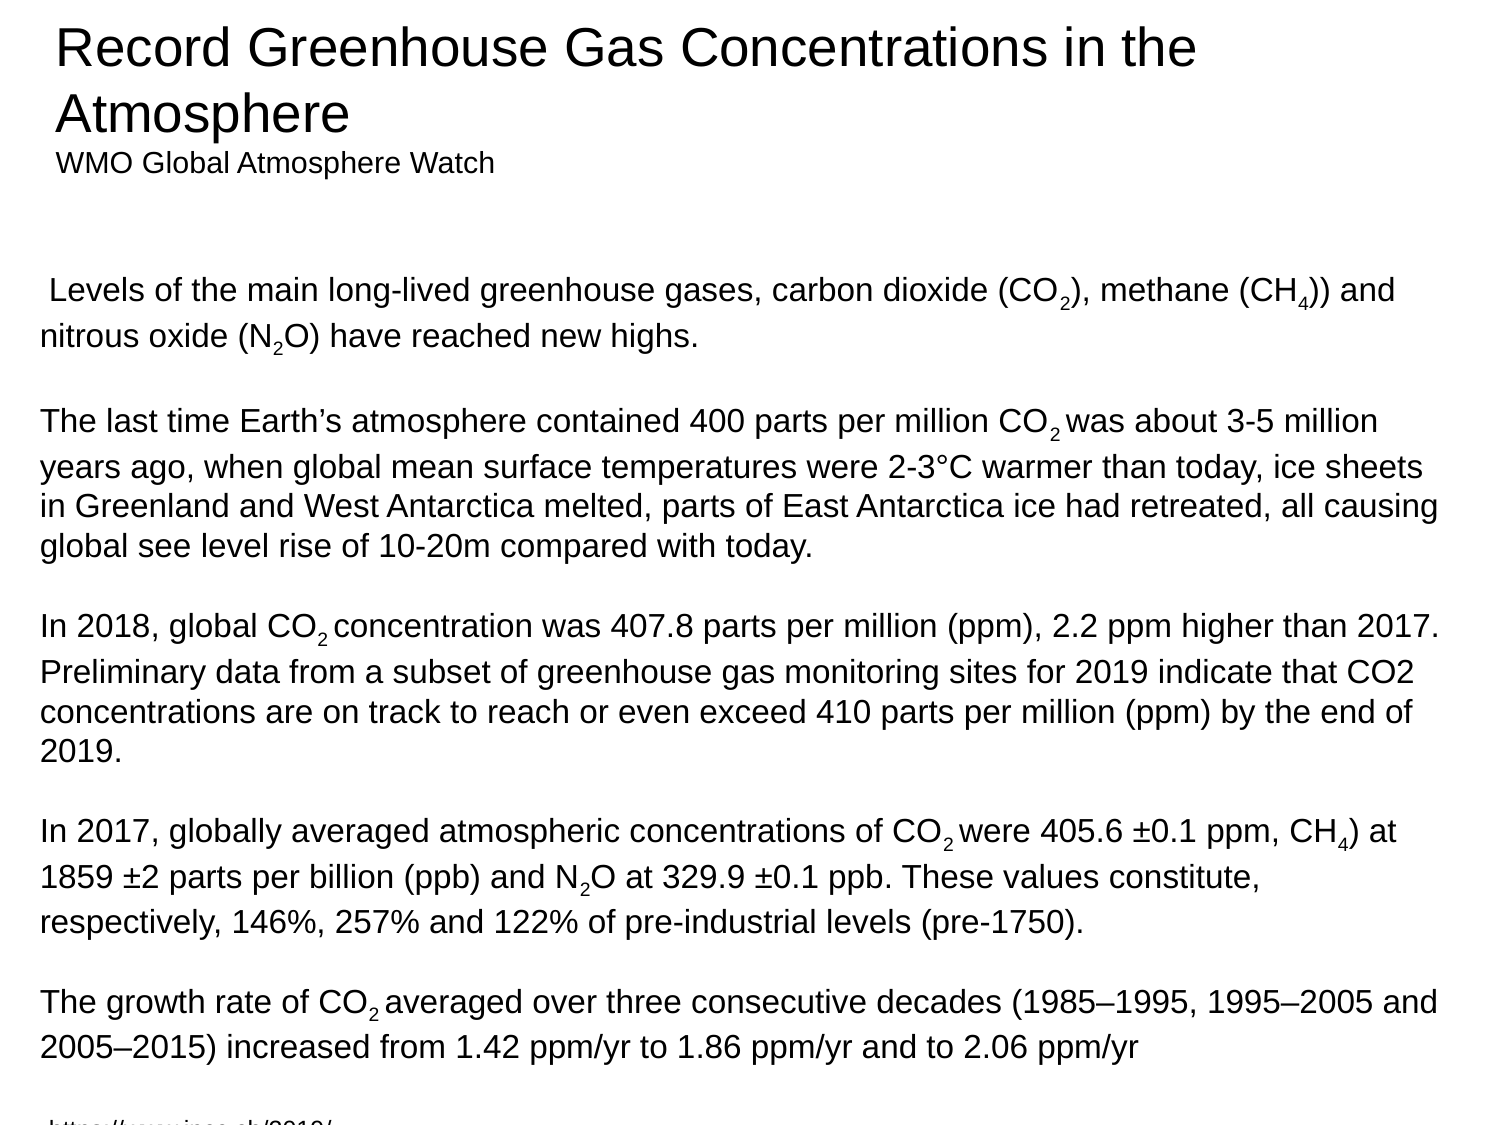

# Record Greenhouse Gas Concentrations in the Atmosphere WMO Global Atmosphere Watch

 Levels of the main long-lived greenhouse gases, carbon dioxide (CO2), methane (CH4)) and nitrous oxide (N2O) have reached new highs.

The last time Earth’s atmosphere contained 400 parts per million CO2 was about 3-5 million years ago, when global mean surface temperatures were 2-3°C warmer than today, ice sheets in Greenland and West Antarctica melted, parts of East Antarctica ice had retreated, all causing global see level rise of 10-20m compared with today.

In 2018, global CO2 concentration was 407.8 parts per million (ppm), 2.2 ppm higher than 2017. Preliminary data from a subset of greenhouse gas monitoring sites for 2019 indicate that CO2 concentrations are on track to reach or even exceed 410 parts per million (ppm) by the end of 2019.

In 2017, globally averaged atmospheric concentrations of CO2 were 405.6 ±0.1 ppm, CH4) at 1859 ±2 parts per billion (ppb) and N2O at 329.9 ±0.1 ppb. These values constitute, respectively, 146%, 257% and 122% of pre-industrial levels (pre-1750).

The growth rate of CO2 averaged over three consecutive decades (1985–1995, 1995–2005 and 2005–2015) increased from 1.42 ppm/yr to 1.86 ppm/yr and to 2.06 ppm/yr

 https://www.ipcc.ch/2019/